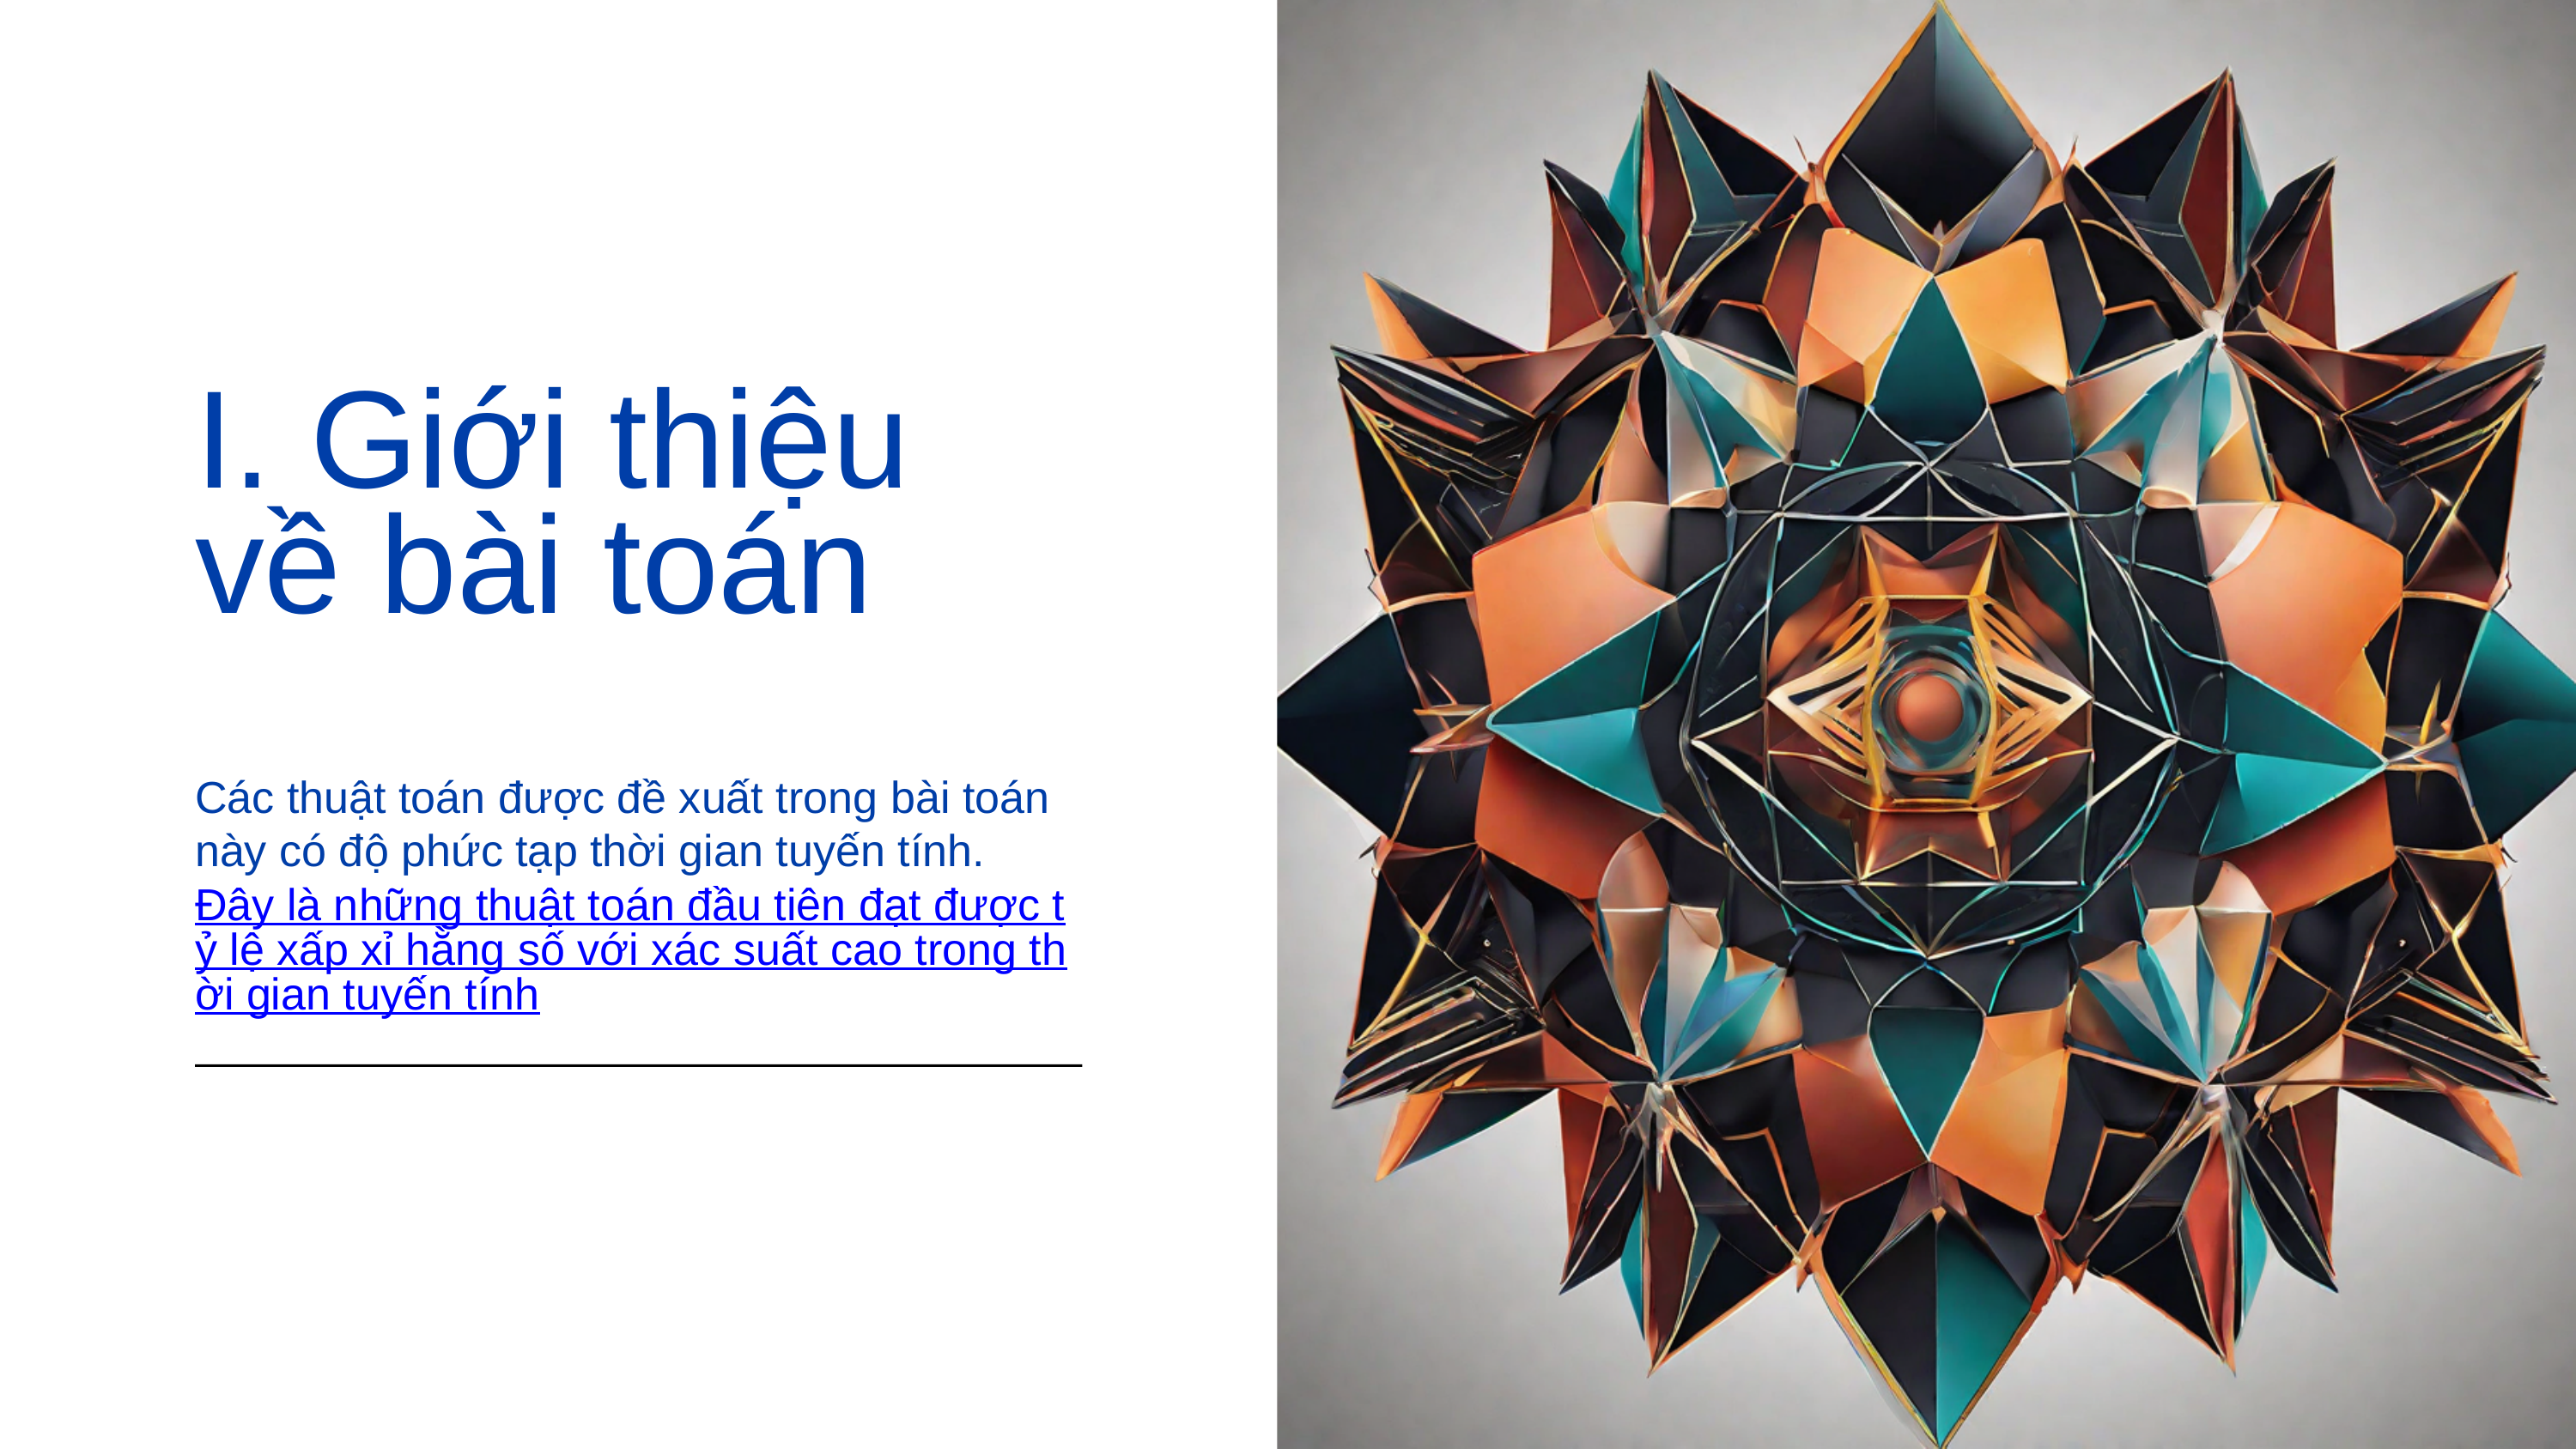

I. Giới thiệu về bài toán
Các thuật toán được đề xuất trong bài toán này có độ phức tạp thời gian tuyến tính. Đây là những thuật toán đầu tiên đạt được tỷ lệ xấp xỉ hằng số với xác suất cao trong thời gian tuyến tính